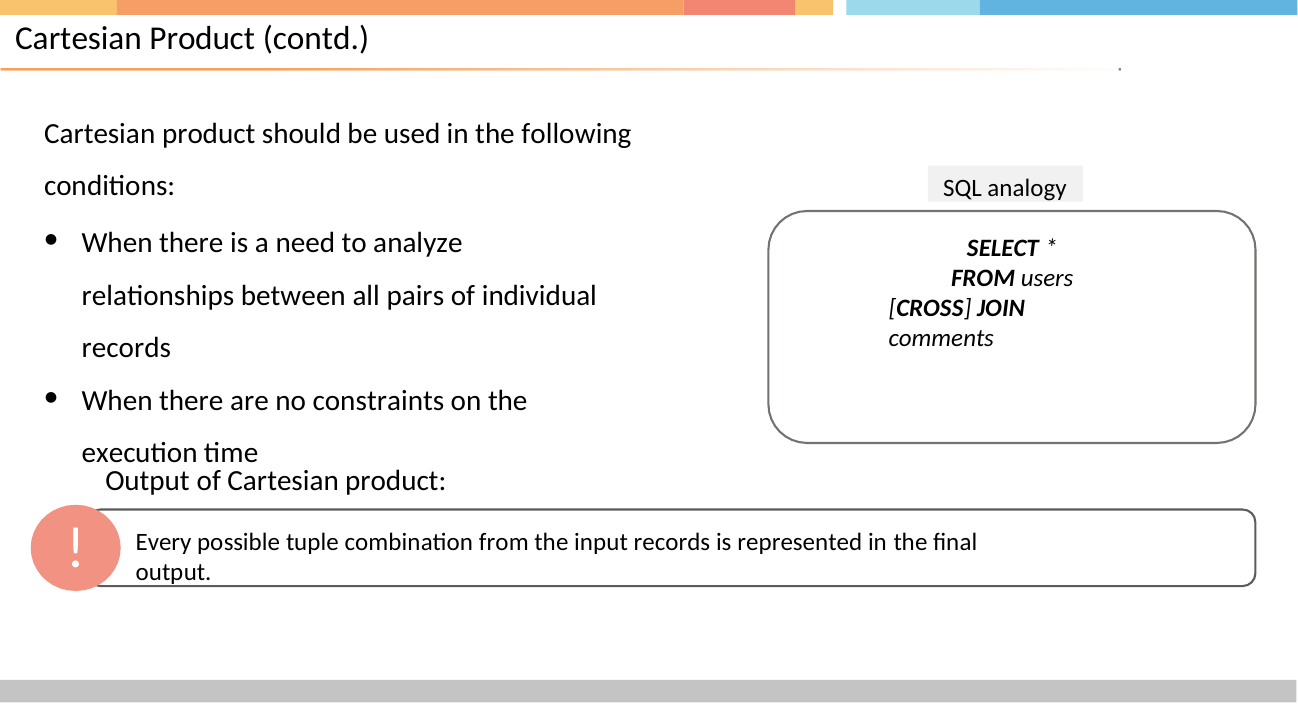

# Cartesian Product (contd.)

Cartesian product should be used in the following
conditions:
When there is a need to analyze relationships between all pairs of individual records
When there are no constraints on the execution time
SQL analogy

SELECT *
FROM users [CROSS] JOIN comments
Output of Cartesian product:

!

Every possible tuple combination from the input records is represented in the final output.